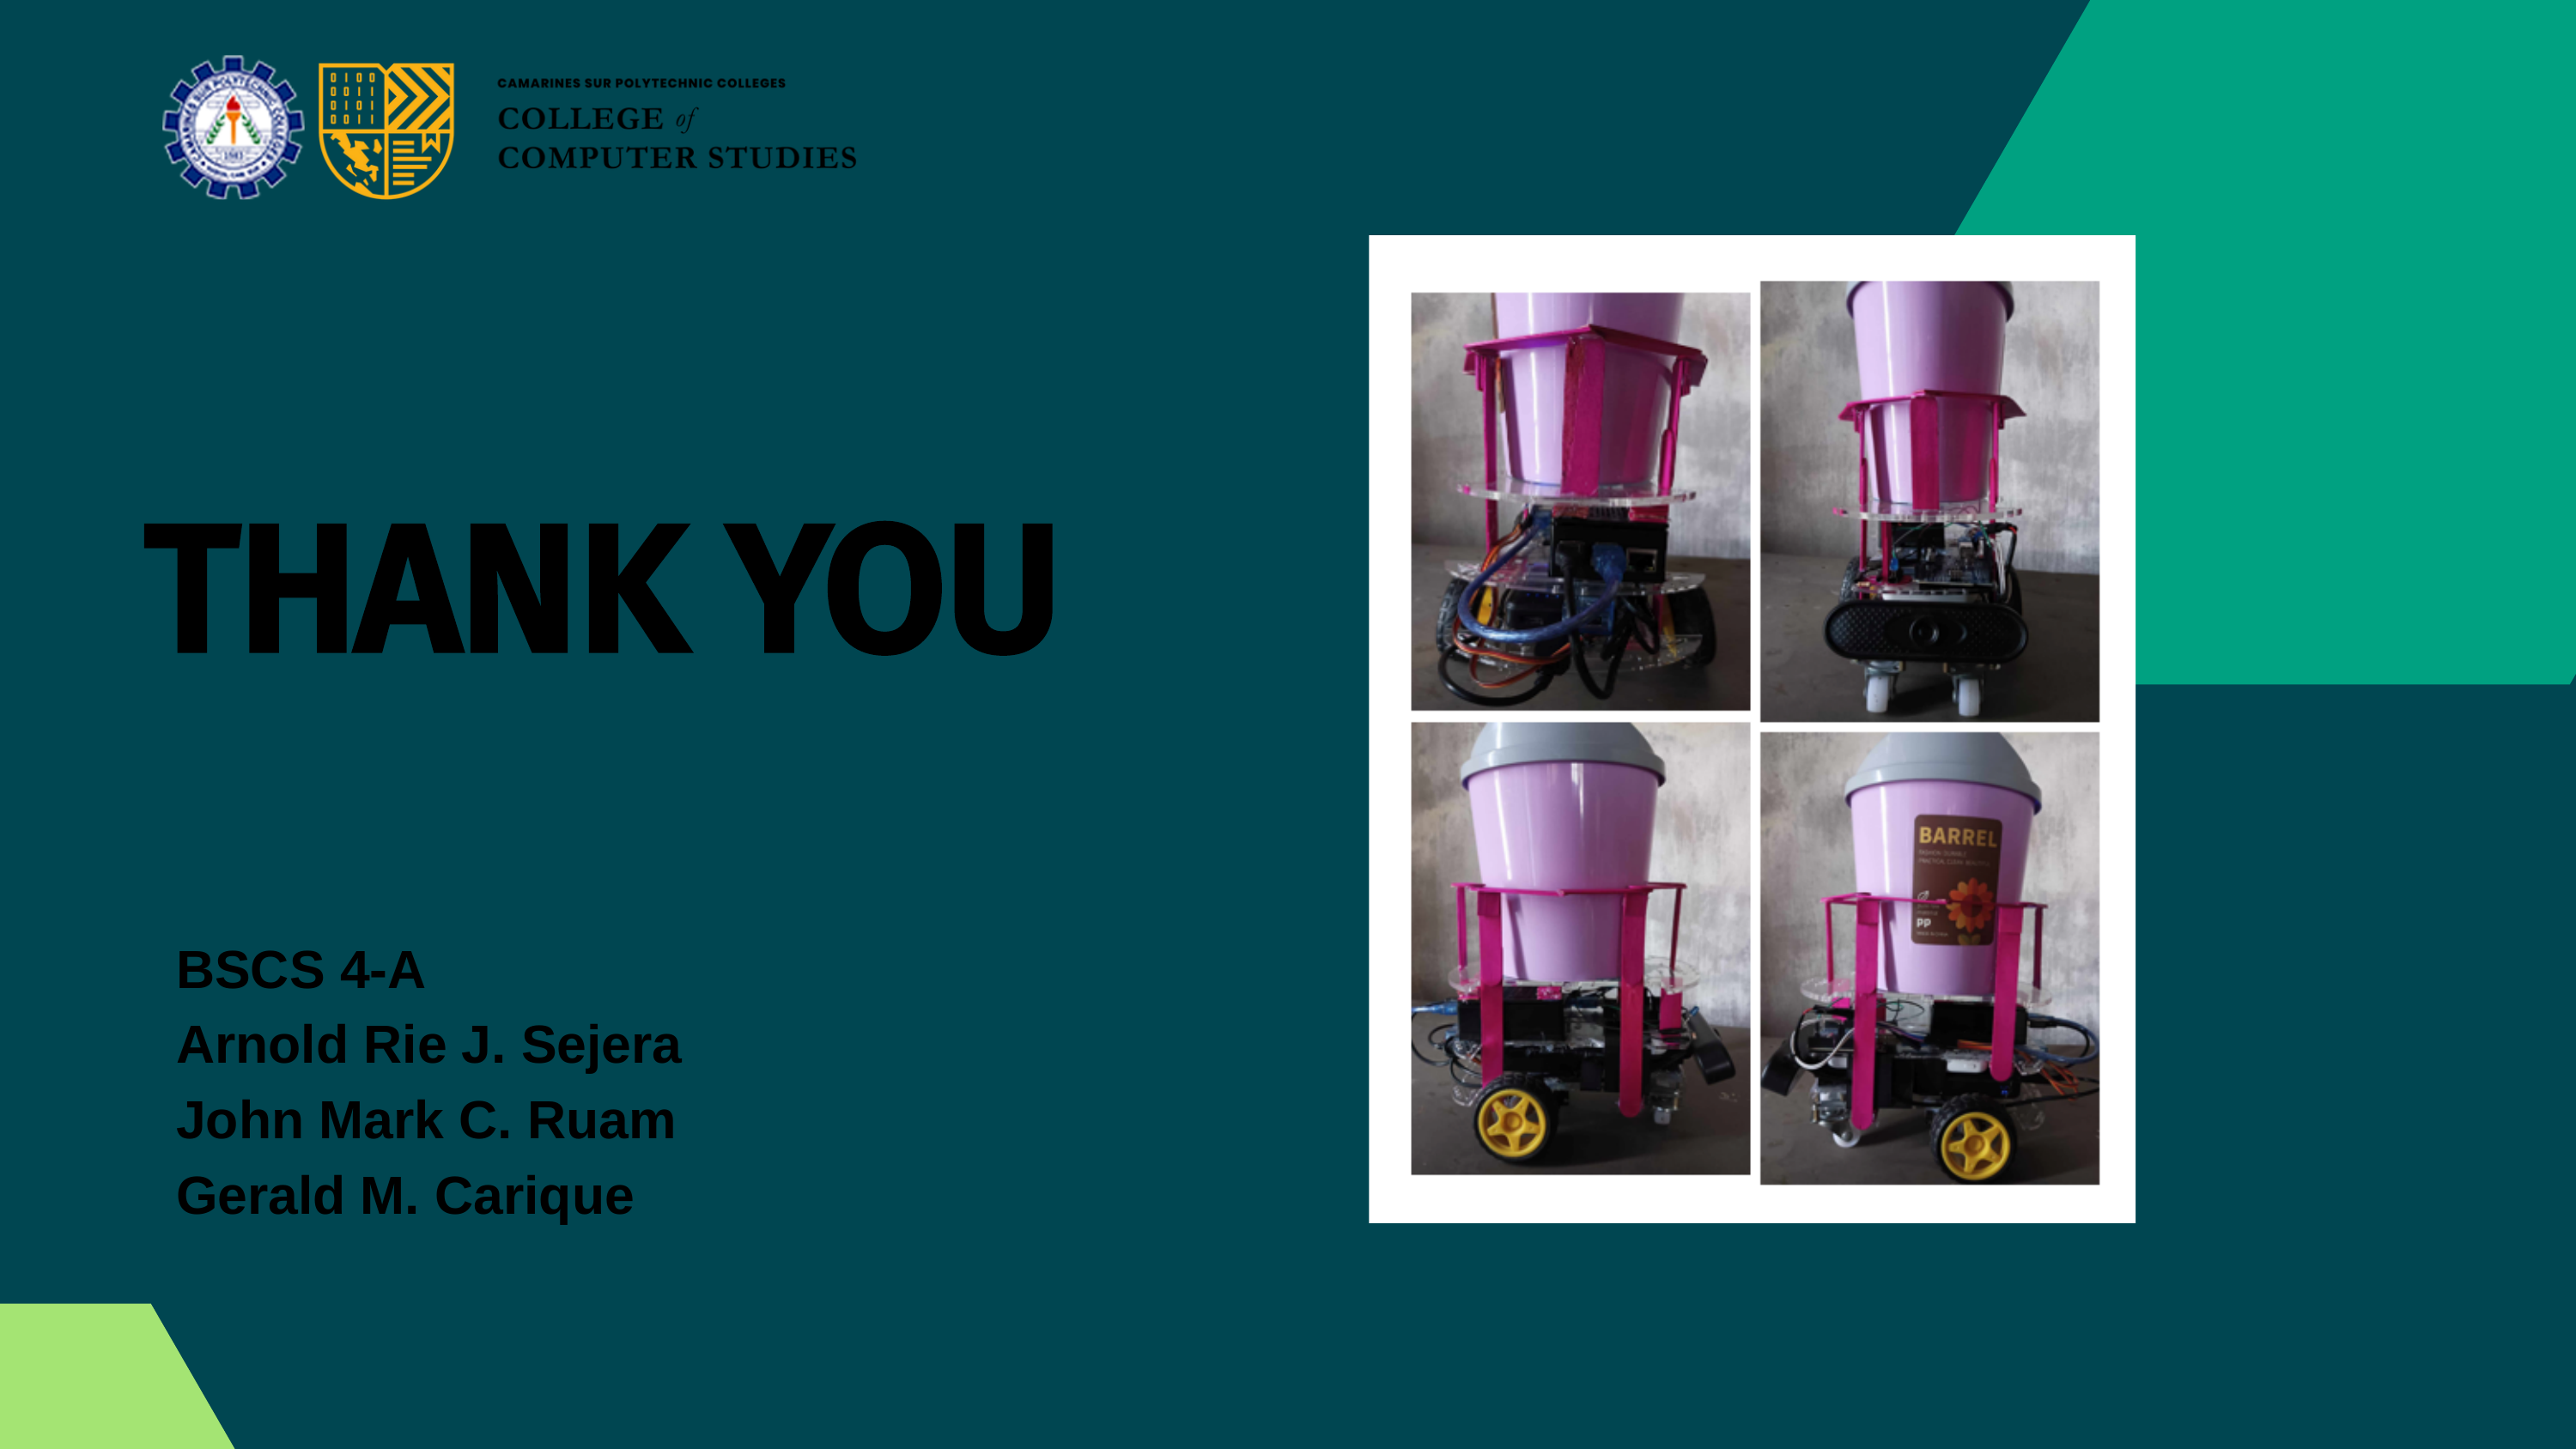

THANK YOU
BSCS 4-A
Arnold Rie J. Sejera
John Mark C. Ruam
Gerald M. Carique